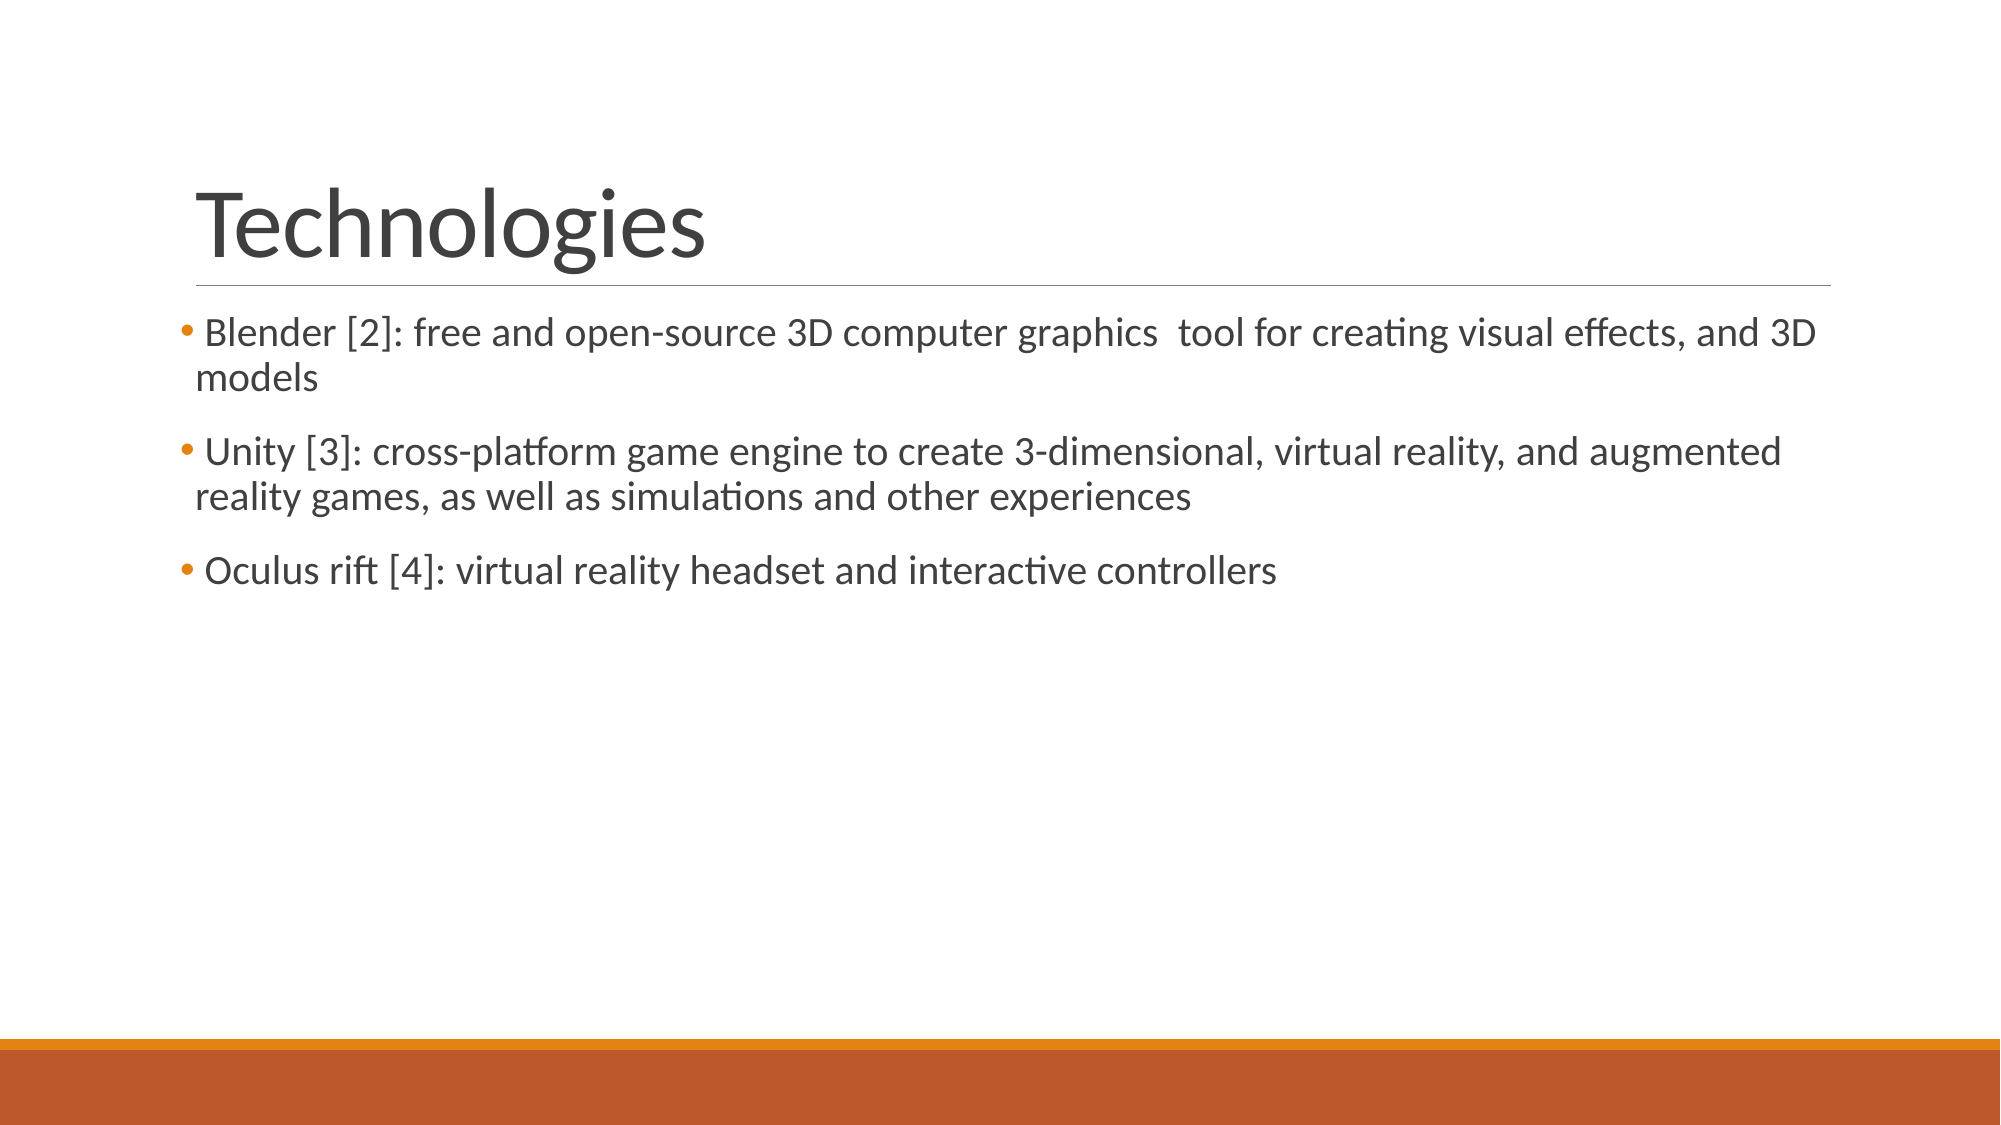

# Technologies
 Blender [2]: free and open-source 3D computer graphics  tool for creating visual effects, and 3D models
 Unity [3]: cross-platform game engine to create 3-dimensional, virtual reality, and augmented reality games, as well as simulations and other experiences
 Oculus rift [4]: virtual reality headset and interactive controllers